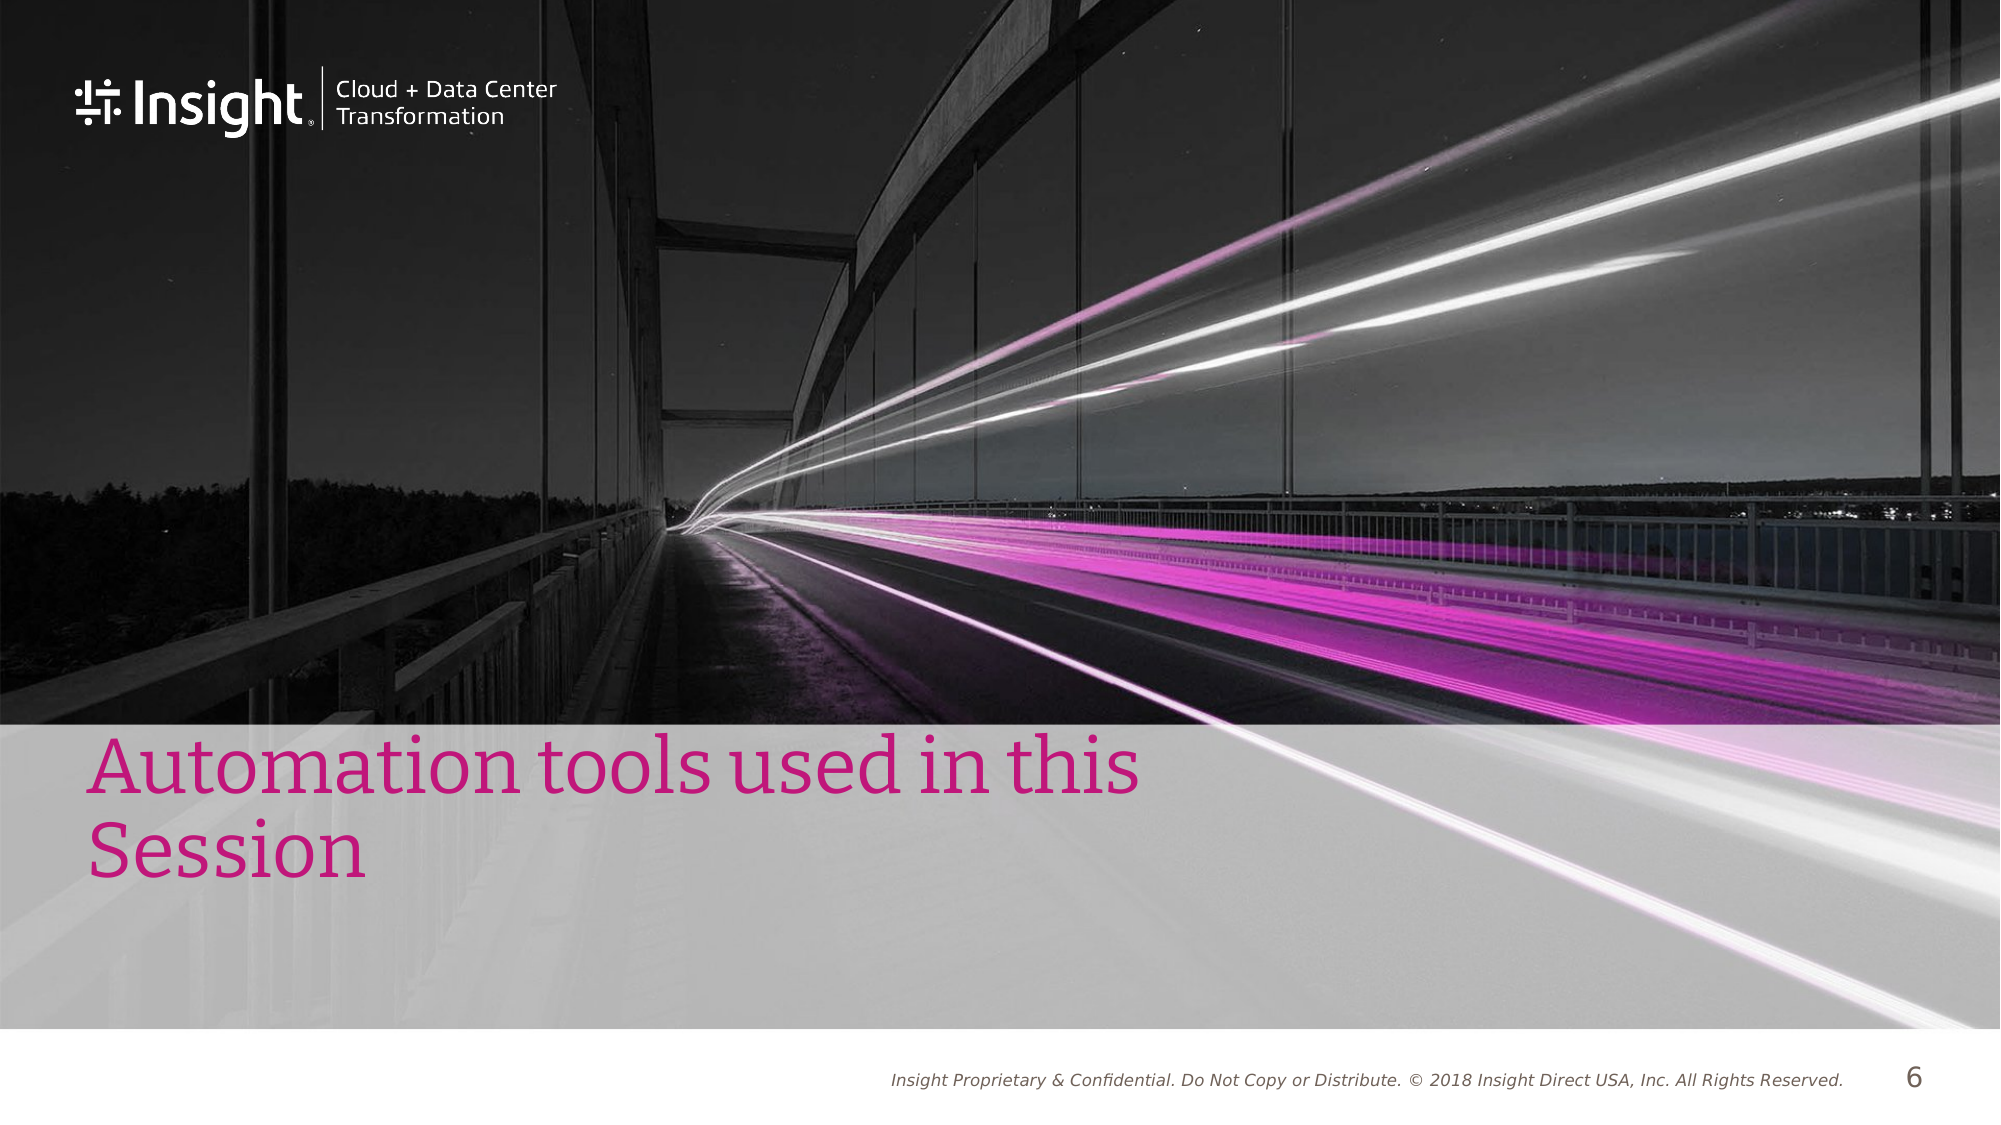

# Automation tools used in this Session